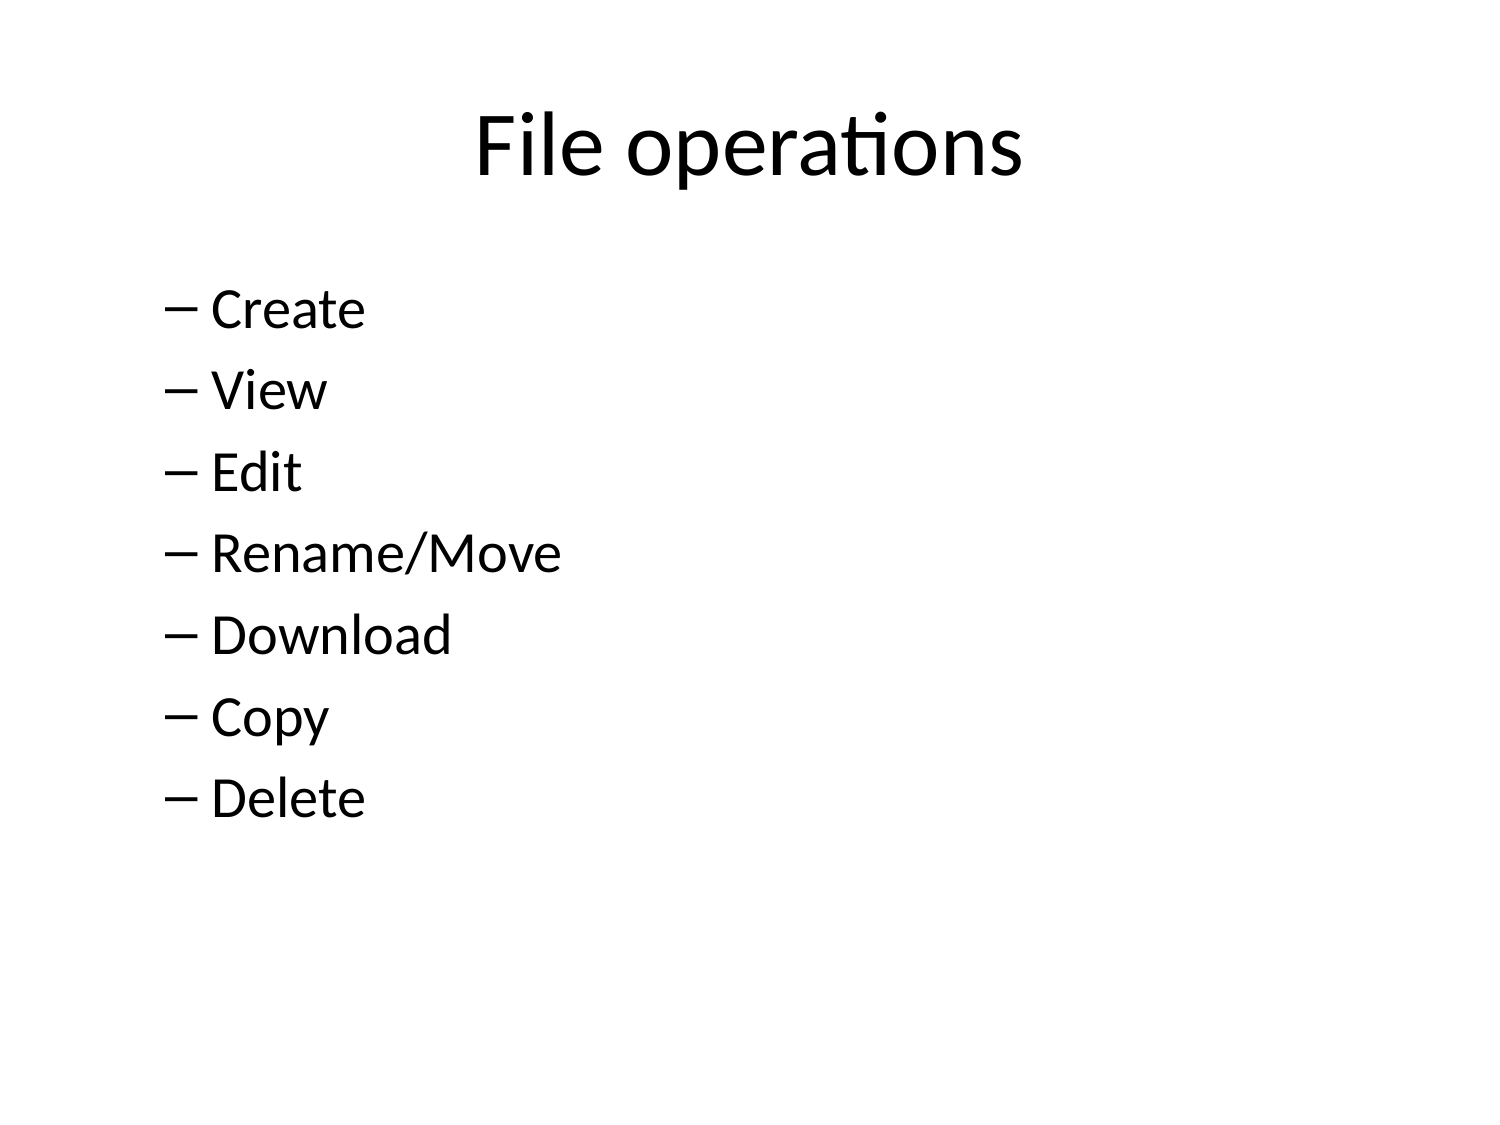

# File operations
Create
View
Edit
Rename/Move
Download
Copy
Delete